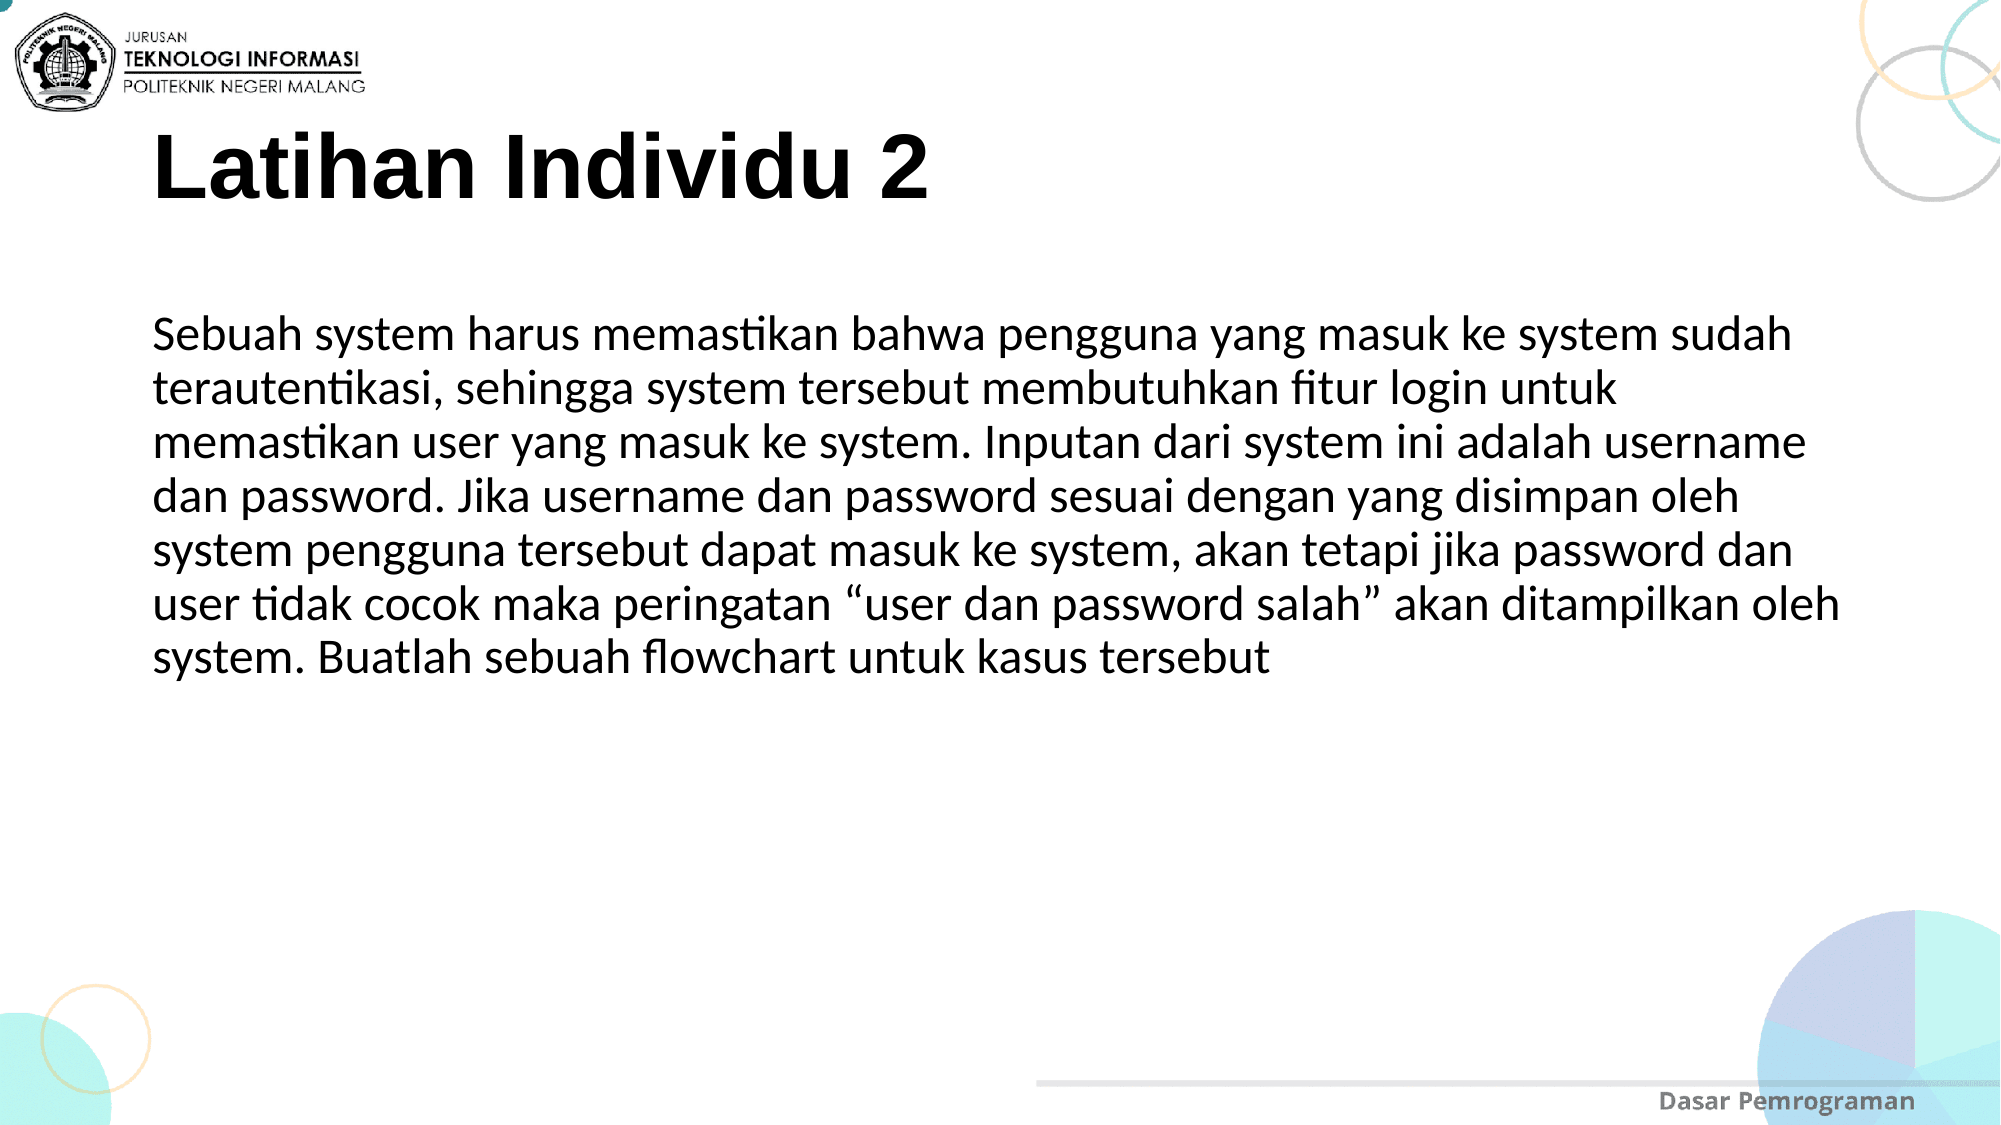

# Latihan Individu 2
Sebuah system harus memastikan bahwa pengguna yang masuk ke system sudah terautentikasi, sehingga system tersebut membutuhkan fitur login untuk memastikan user yang masuk ke system. Inputan dari system ini adalah username dan password. Jika username dan password sesuai dengan yang disimpan oleh system pengguna tersebut dapat masuk ke system, akan tetapi jika password dan user tidak cocok maka peringatan “user dan password salah” akan ditampilkan oleh system. Buatlah sebuah flowchart untuk kasus tersebut